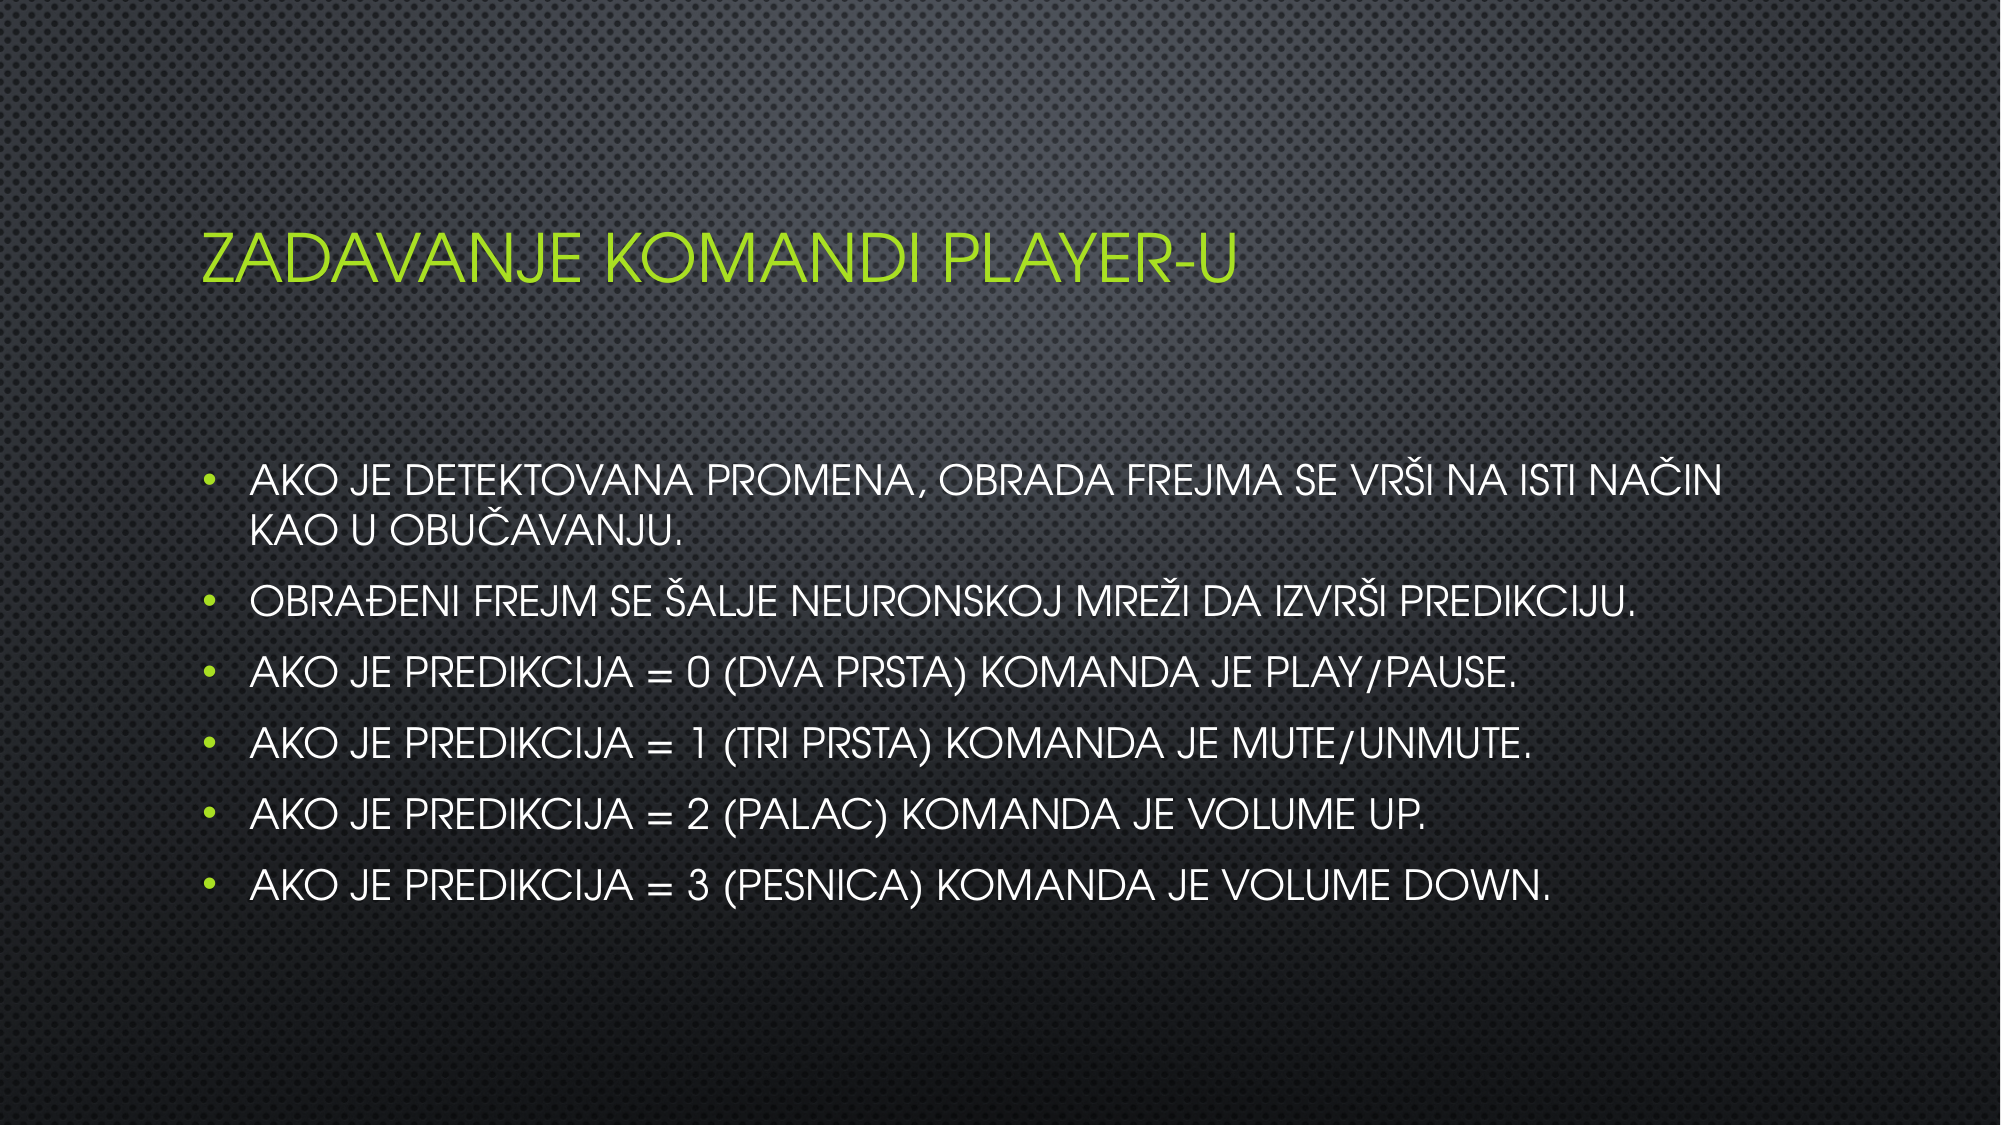

# Zadavanje komandi player-u
Ako je detektovana promena, obrada frejma se vrši na isti način kao u obučavanju.
Obrađeni frejm se šalje neuronskoj mreži da izvrši predikciju.
Ako je predikcija = 0 (dva prsta) komanda je play/pause.
Ako je predikcija = 1 (tri prsta) komanda je mute/unmute.
Ako je predikcija = 2 (palac) komanda je volume up.
Ako je predikcija = 3 (pesnica) komanda je volume down.